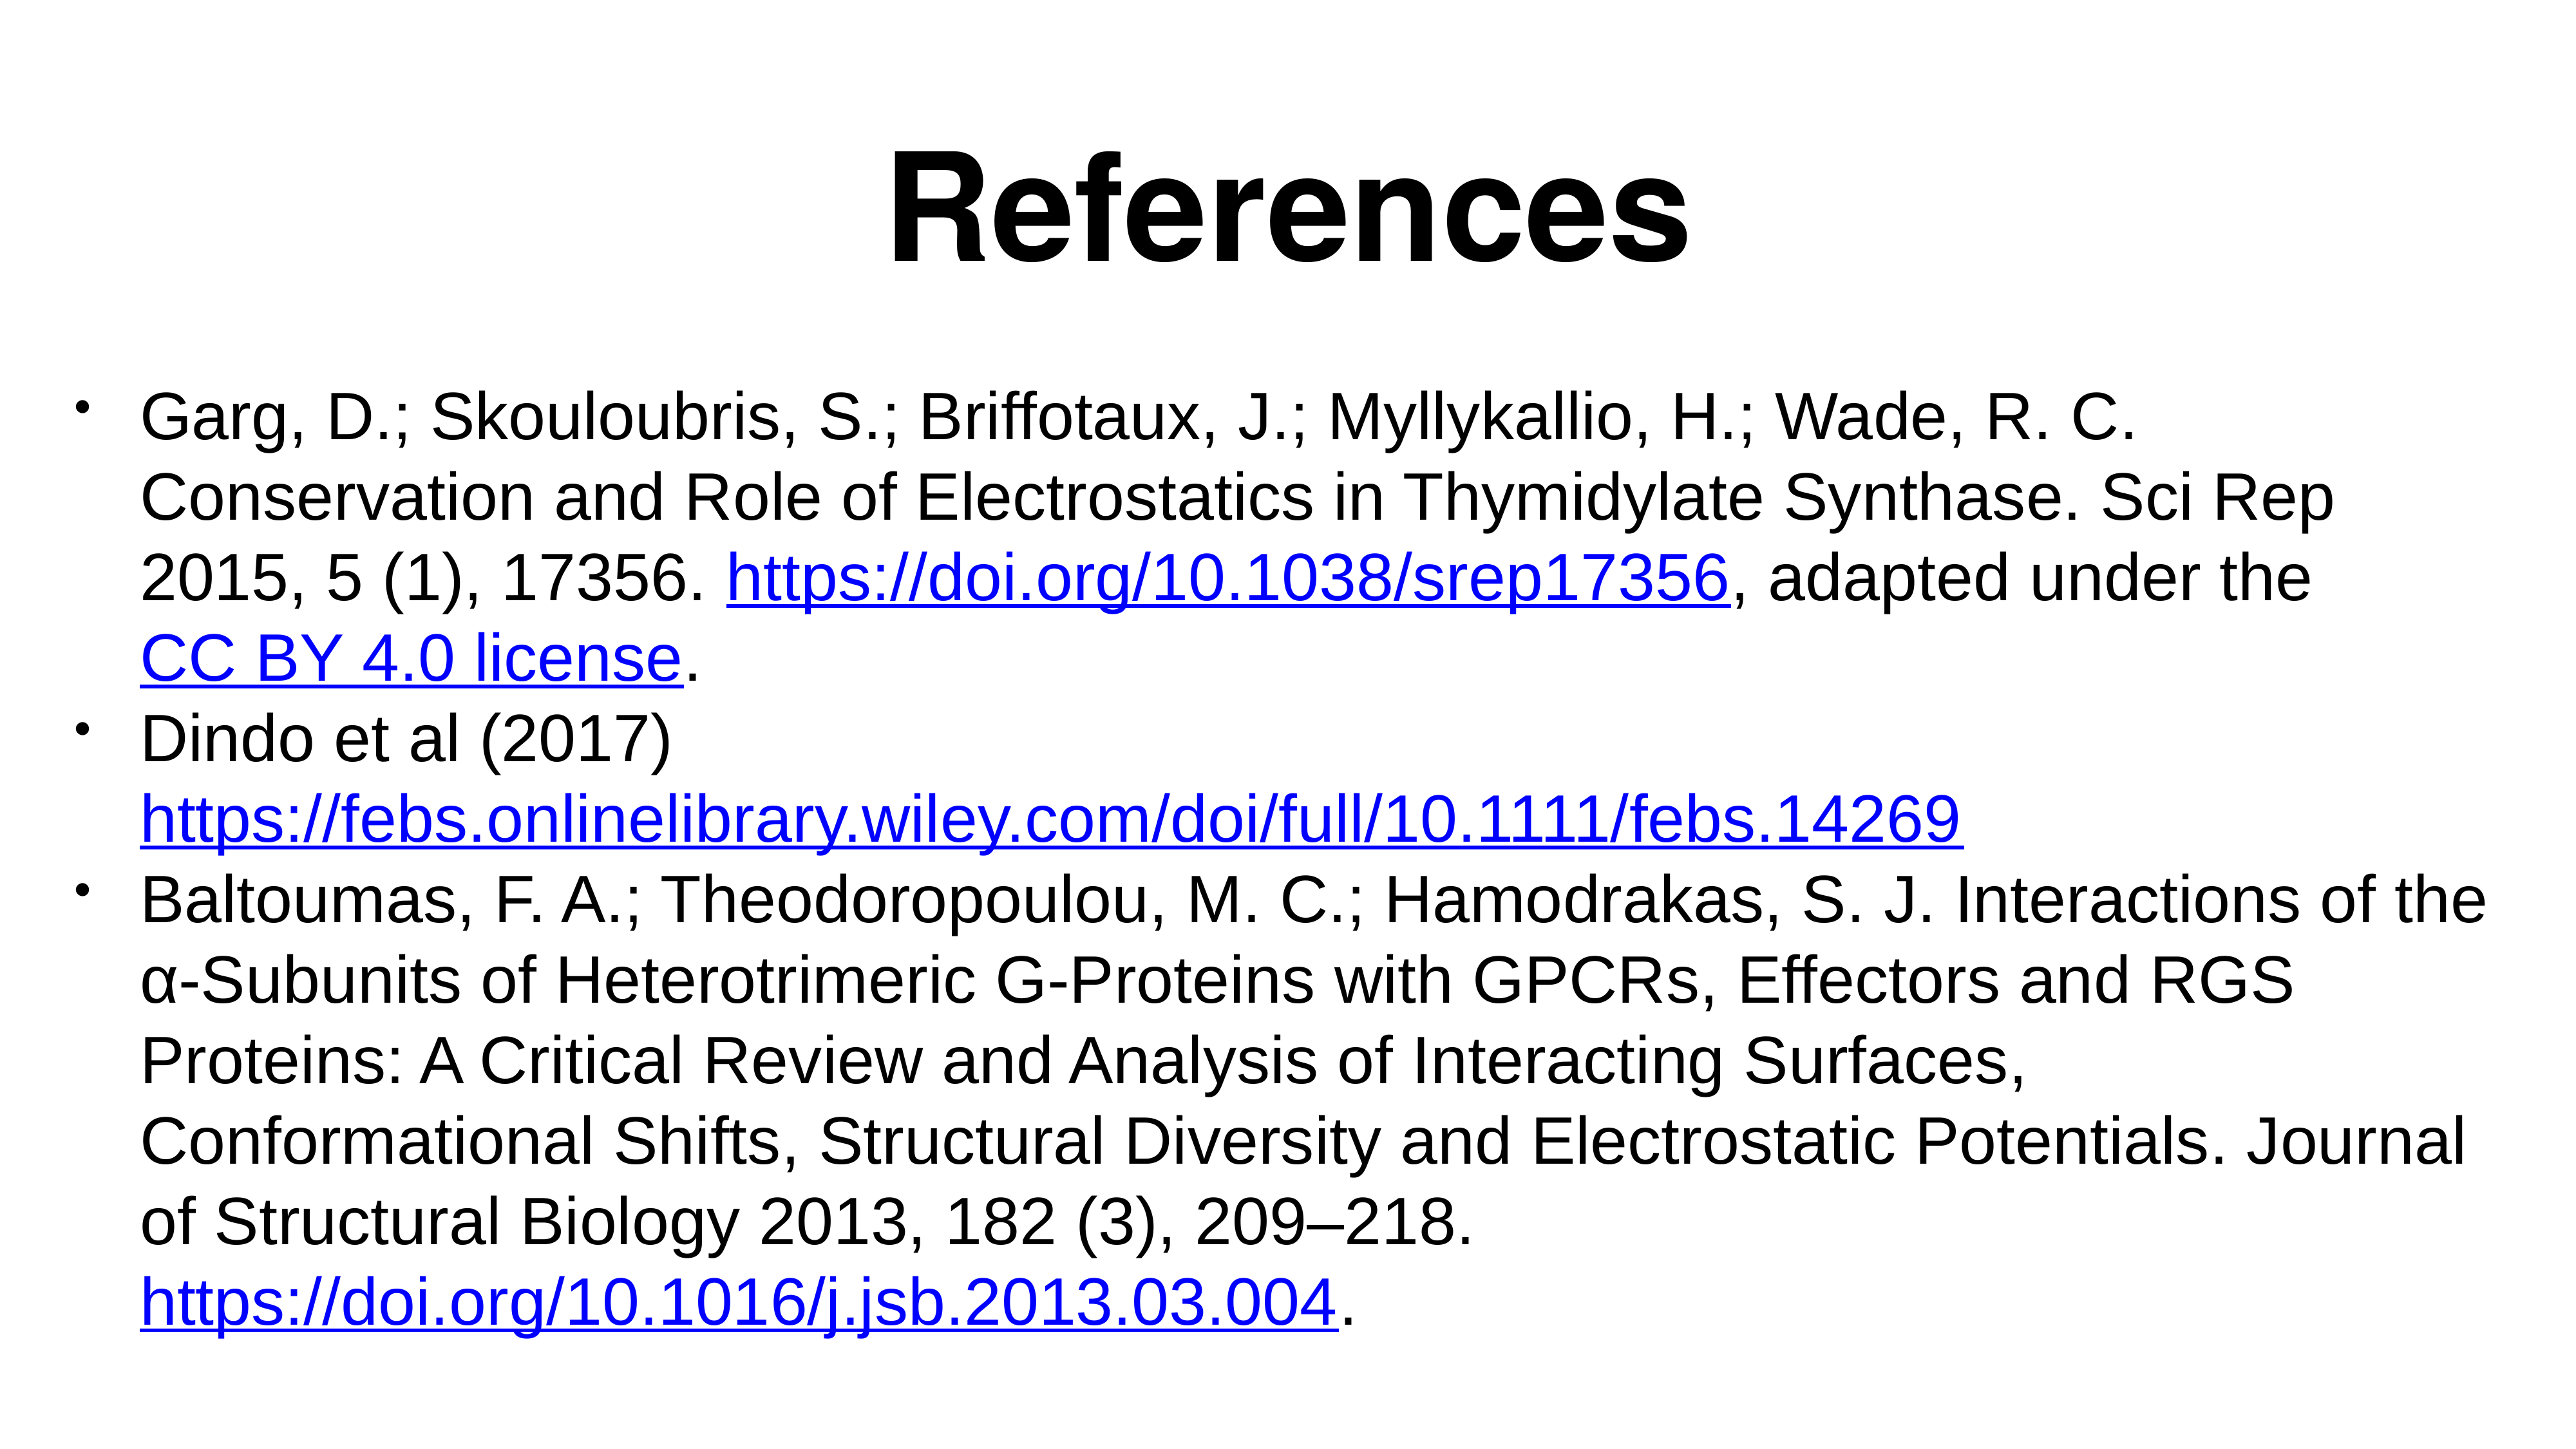

# References
Garg, D.; Skouloubris, S.; Briffotaux, J.; Myllykallio, H.; Wade, R. C. Conservation and Role of Electrostatics in Thymidylate Synthase. Sci Rep 2015, 5 (1), 17356. https://doi.org/10.1038/srep17356, adapted under the CC BY 4.0 license.
Dindo et al (2017) https://febs.onlinelibrary.wiley.com/doi/full/10.1111/febs.14269
Baltoumas, F. A.; Theodoropoulou, M. C.; Hamodrakas, S. J. Interactions of the α-Subunits of Heterotrimeric G-Proteins with GPCRs, Effectors and RGS Proteins: A Critical Review and Analysis of Interacting Surfaces, Conformational Shifts, Structural Diversity and Electrostatic Potentials. Journal of Structural Biology 2013, 182 (3), 209–218. https://doi.org/10.1016/j.jsb.2013.03.004.
20